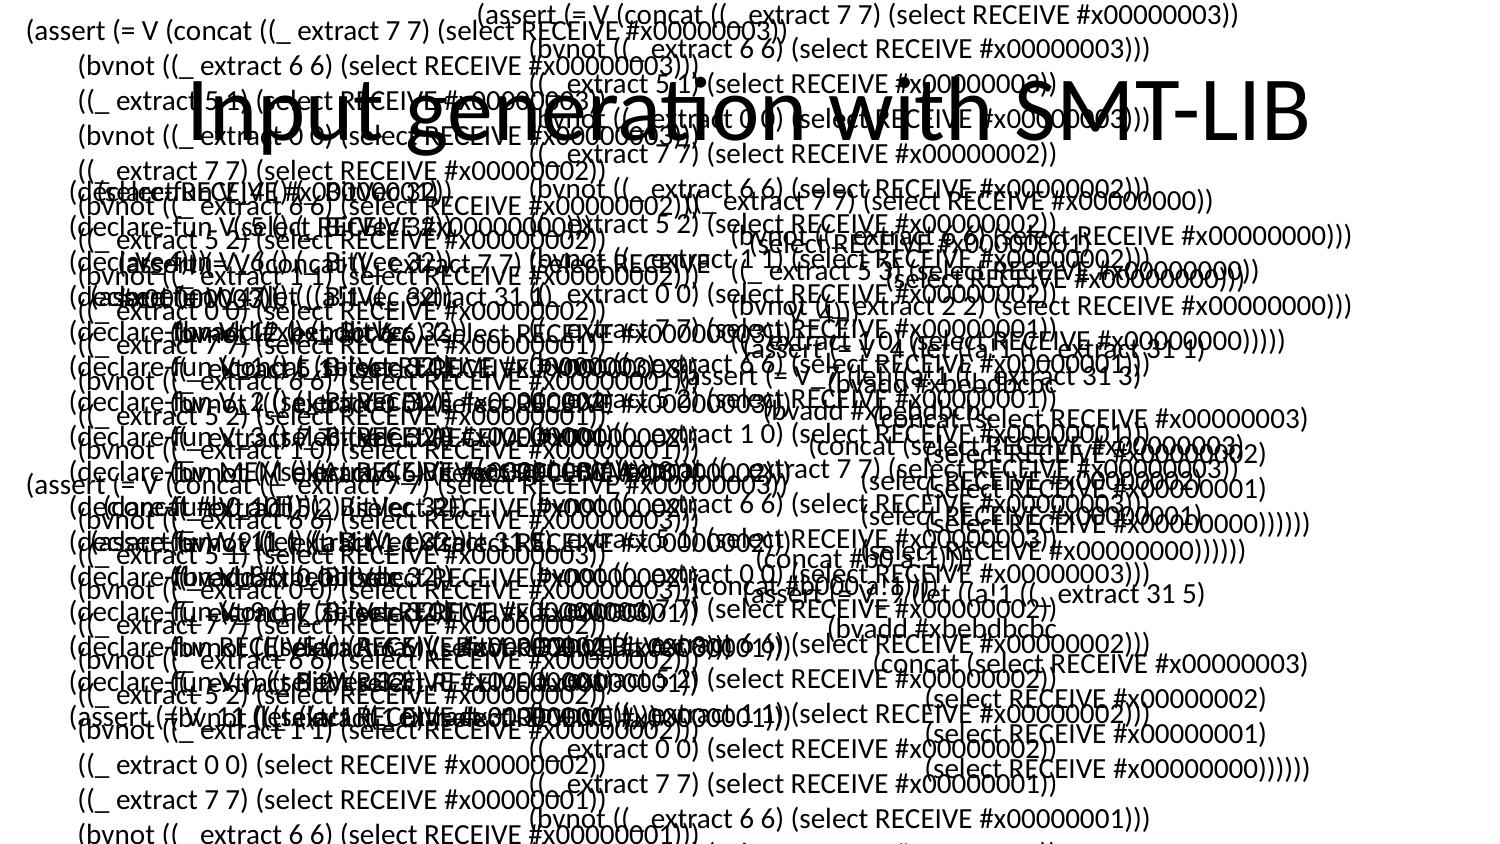

(assert (= V (concat ((_ extract 7 7) (select RECEIVE #x00000003))
        (bvnot ((_ extract 6 6) (select RECEIVE #x00000003)))
        ((_ extract 5 1) (select RECEIVE #x00000003))
        (bvnot ((_ extract 0 0) (select RECEIVE #x00000003)))
        ((_ extract 7 7) (select RECEIVE #x00000002))
        (bvnot ((_ extract 6 6) (select RECEIVE #x00000002)))
        ((_ extract 5 2) (select RECEIVE #x00000002))
        (bvnot ((_ extract 1 1) (select RECEIVE #x00000002)))
        ((_ extract 0 0) (select RECEIVE #x00000002))
        ((_ extract 7 7) (select RECEIVE #x00000001))
        (bvnot ((_ extract 6 6) (select RECEIVE #x00000001)))
        ((_ extract 5 2) (select RECEIVE #x00000001))
        (bvnot ((_ extract 1 0) (select RECEIVE #x00000001)))
(assert (= V (concat ((_ extract 7 7) (select RECEIVE #x00000003))
        (bvnot ((_ extract 6 6) (select RECEIVE #x00000003)))
        ((_ extract 5 1) (select RECEIVE #x00000003))
        (bvnot ((_ extract 0 0) (select RECEIVE #x00000003)))
        ((_ extract 7 7) (select RECEIVE #x00000002))
        (bvnot ((_ extract 6 6) (select RECEIVE #x00000002)))
        ((_ extract 5 2) (select RECEIVE #x00000002))
        (bvnot ((_ extract 1 1) (select RECEIVE #x00000002)))
        ((_ extract 0 0) (select RECEIVE #x00000002))
        ((_ extract 7 7) (select RECEIVE #x00000001))
        (bvnot ((_ extract 6 6) (select RECEIVE #x00000001)))
        ((_ extract 5 2) (select RECEIVE #x00000001))
        (bvnot ((_ extract 1 0) (select RECEIVE #x00000001)))

(assert (= V (concat ((_ extract 7 7) (select RECEIVE #x00000003))
        (bvnot ((_ extract 6 6) (select RECEIVE #x00000003)))
        ((_ extract 5 1) (select RECEIVE #x00000003))
        (bvnot ((_ extract 0 0) (select RECEIVE #x00000003)))
        ((_ extract 7 7) (select RECEIVE #x00000002))
        (bvnot ((_ extract 6 6) (select RECEIVE #x00000002)))
        ((_ extract 5 2) (select RECEIVE #x00000002))
        (bvnot ((_ extract 1 1) (select RECEIVE #x00000002)))
        ((_ extract 0 0) (select RECEIVE #x00000002))
        ((_ extract 7 7) (select RECEIVE #x00000001))
        (bvnot ((_ extract 6 6) (select RECEIVE #x00000001)))
        ((_ extract 5 2) (select RECEIVE #x00000001))
        (bvnot ((_ extract 1 0) (select RECEIVE #x00000001)))
(assert (= V (concat ((_ extract 7 7) (select RECEIVE #x00000003))
        (bvnot ((_ extract 6 6) (select RECEIVE #x00000003)))
        ((_ extract 5 1) (select RECEIVE #x00000003))
        (bvnot ((_ extract 0 0) (select RECEIVE #x00000003)))
        ((_ extract 7 7) (select RECEIVE #x00000002))
        (bvnot ((_ extract 6 6) (select RECEIVE #x00000002)))
        ((_ extract 5 2) (select RECEIVE #x00000002))
        (bvnot ((_ extract 1 1) (select RECEIVE #x00000002)))
        ((_ extract 0 0) (select RECEIVE #x00000002))
        ((_ extract 7 7) (select RECEIVE #x00000001))
        (bvnot ((_ extract 6 6) (select RECEIVE #x00000001)))
        ((_ extract 5 2) (select RECEIVE #x00000001))
        (bvnot ((_ extract 1 0) (select RECEIVE #x00000001)))

# Input generation with SMT-LIB
(declare-fun V_4 () (_ BitVec 32))
(declare-fun V_5 () (_ BitVec 32))
(declare-fun V_6 () (_ BitVec 32))
(declare-fun V_7 () (_ BitVec 32))
(declare-fun V_12 () (_ BitVec 32))
(declare-fun V_1 () (_ BitVec 32))
(declare-fun V_2 () (_ BitVec 32))
(declare-fun V_3 () (_ BitVec 32))
(declare-fun MEM () (Array (_ BitVec 32) (_ BitVec 8)))
(declare-fun V_10 () (_ BitVec 32))
(declare-fun V_11 () (_ BitVec 32))
(declare-fun V_8 () (_ BitVec 32))
(declare-fun V_9 () (_ BitVec 32))
(declare-fun RECEIVE () (Array (_ BitVec 32) (_ BitVec 8)))
(declare-fun V () (_ BitVec 32))
(assert (= V_11 (let ((a!1 ((_ extract 31 7)

 (select RECEIVE #x00000001)
                      (select RECEIVE #x00000000)))
       V_4)))
(assert (= V_4 (let ((a!1 ((_ extract 31 1)
             (bvadd #xbebdbcbc
                    (concat (select RECEIVE #x00000003)
                            (select RECEIVE #x00000002)
                            (select RECEIVE #x00000001)
                            (select RECEIVE #x00000000))))))
  (concat #b0 a!1))))
(assert (= V_9 (let ((a!1 ((_ extract 31 5)
             (bvadd #xbebdbcbc
                    (concat (select RECEIVE #x00000003)
                            (select RECEIVE #x00000002)
                            (select RECEIVE #x00000001)
                            (select RECEIVE #x00000000))))))
 ((_ extract 7 7) (select RECEIVE #x00000000))
        (bvnot ((_ extract 6 6) (select RECEIVE #x00000000)))
        ((_ extract 5 3) (select RECEIVE #x00000000))
        (bvnot ((_ extract 2 2) (select RECEIVE #x00000000)))
        ((_ extract 1 0) (select RECEIVE #x00000000)))))
(assert (= V_7 (let ((a!1 ((_ extract 31 3)
             (bvadd #xbebdbcbc
                    (concat (select RECEIVE #x00000003)
                            (select RECEIVE #x00000002)
                            (select RECEIVE #x00000001)
                            (select RECEIVE #x00000000))))))
  (concat #b000 a!1))))
 (select RECEIVE #x00000001)
                      (select RECEIVE #x00000000)))
       V_4)))
(assert (= V_4 (let ((a!1 ((_ extract 31 1)
             (bvadd #xbebdbcbc
                    (concat (select RECEIVE #x00000003)
                            (select RECEIVE #x00000002)
                            (select RECEIVE #x00000001)
                            (select RECEIVE #x00000000))))))
  (concat #b0 a!1))))
(assert (= V_9 (let ((a!1 ((_ extract 31 5)
             (bvadd #xbebdbcbc
                    (concat (select RECEIVE #x00000003)
                            (select RECEIVE #x00000002)
                            (select RECEIVE #x00000001)
                            (select RECEIVE #x00000000))))))
(assert (= V (concat ((_ extract 7 7) (select RECEIVE #x00000003))
        (bvnot ((_ extract 6 6) (select RECEIVE #x00000003)))
        ((_ extract 5 1) (select RECEIVE #x00000003))
        (bvnot ((_ extract 0 0) (select RECEIVE #x00000003)))
        ((_ extract 7 7) (select RECEIVE #x00000002))
        (bvnot ((_ extract 6 6) (select RECEIVE #x00000002)))
        ((_ extract 5 2) (select RECEIVE #x00000002))
        (bvnot ((_ extract 1 1) (select RECEIVE #x00000002)))
        ((_ extract 0 0) (select RECEIVE #x00000002))
        ((_ extract 7 7) (select RECEIVE #x00000001))
        (bvnot ((_ extract 6 6) (select RECEIVE #x00000001)))
        ((_ extract 5 2) (select RECEIVE #x00000001))
        (bvnot ((_ extract 1 0) (select RECEIVE #x00000001)))